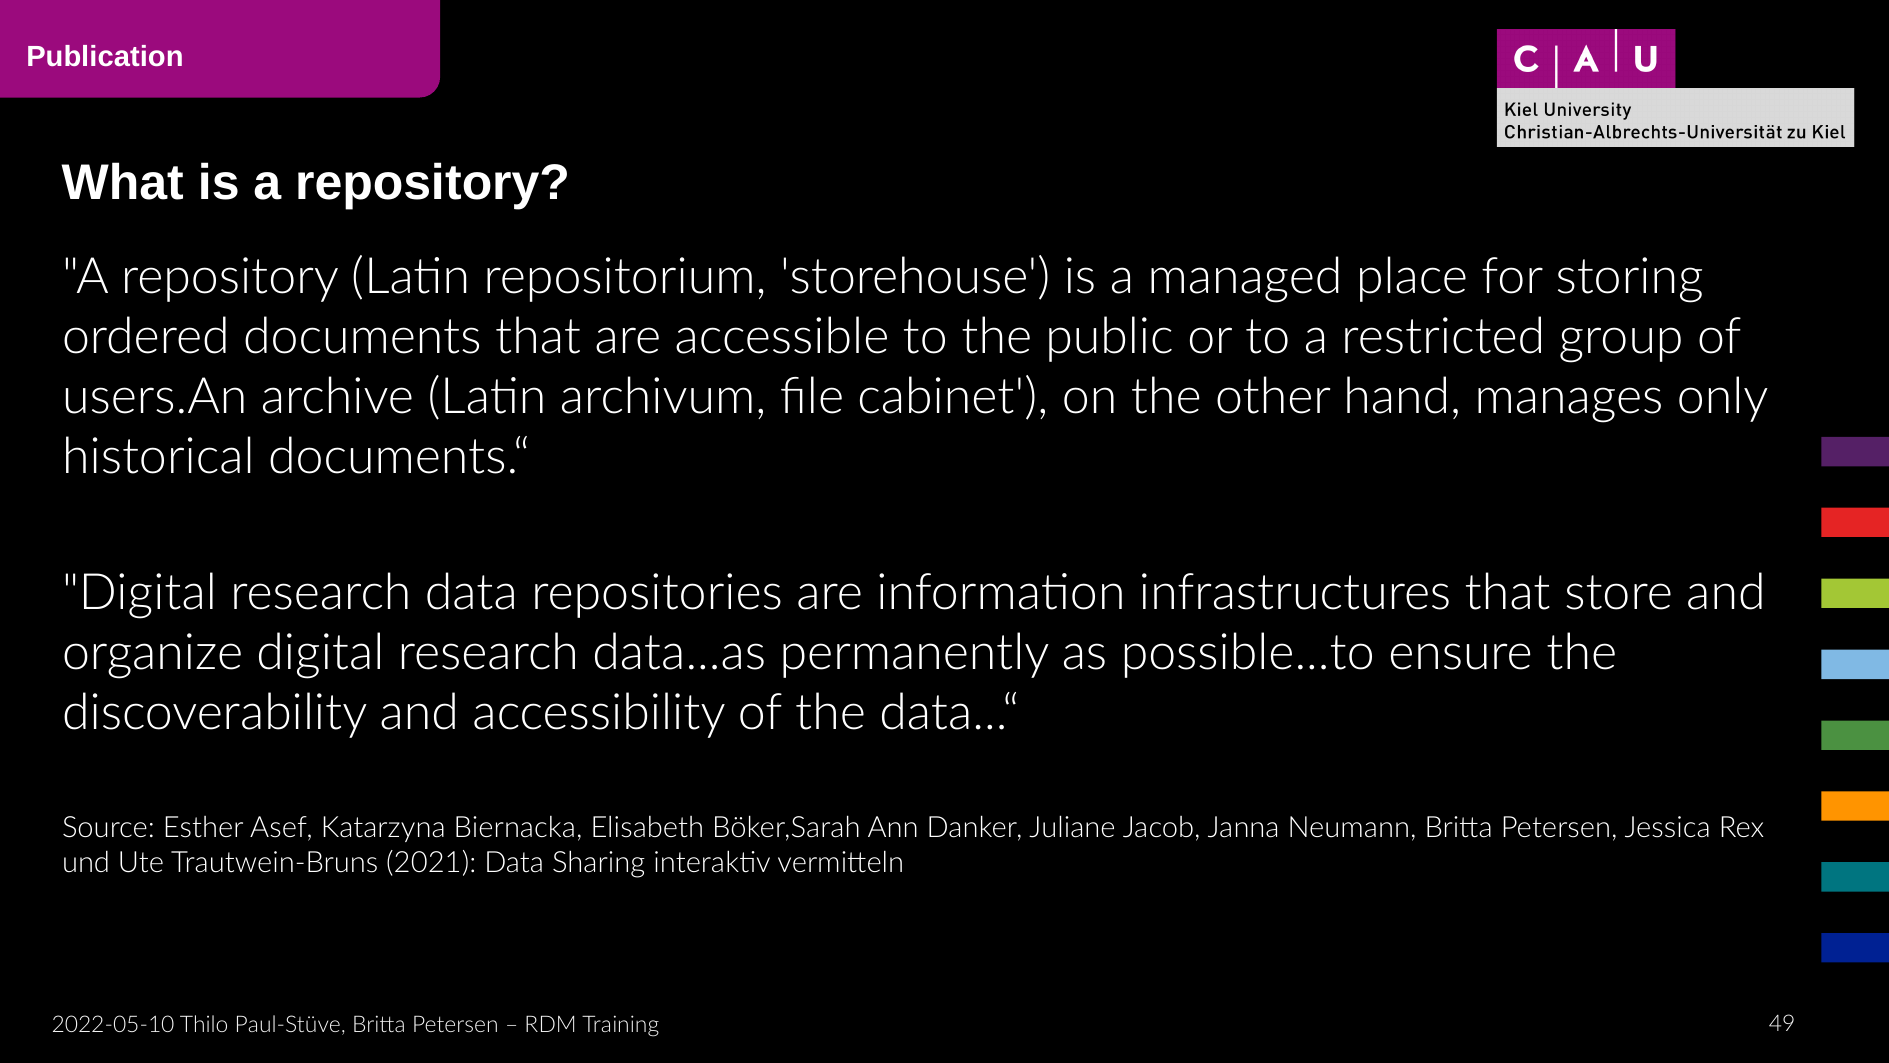

Publication
# What is a repository?
"A repository (Latin repositorium, 'storehouse') is a managed place for storing ordered documents that are accessible to the public or to a restricted group of users.An archive (Latin archivum, file cabinet'), on the other hand, manages only historical documents.“

"Digital research data repositories are information infrastructures that store and organize digital research data...as permanently as possible...to ensure the discoverability and accessibility of the data...“

Source: Esther Asef, Katarzyna Biernacka, Elisabeth Böker,Sarah Ann Danker, Juliane Jacob, Janna Neumann, Britta Petersen, Jessica Rex und Ute Trautwein-Bruns (2021): Data Sharing interaktiv vermitteln

49